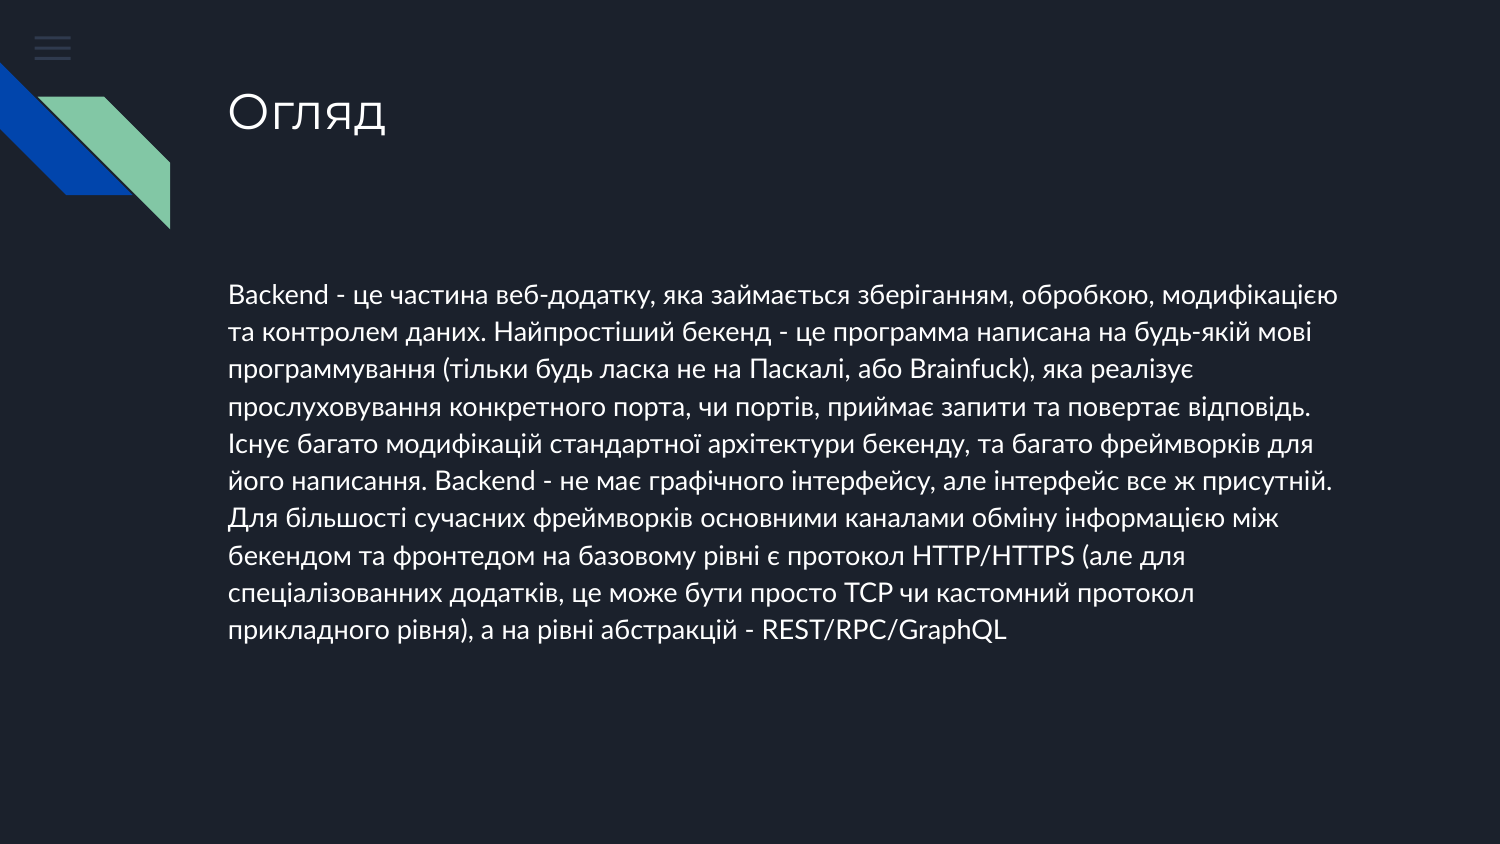

# Огляд
Backend - це частина веб-додатку, яка займається зберіганням, обробкою, модифікацією та контролем даних. Найпростіший бекенд - це программа написана на будь-якій мові программування (тільки будь ласка не на Паскалі, або Brainfuck), яка реалізує прослуховування конкретного порта, чи портів, приймає запити та повертає відповідь. Існує багато модифікацій стандартної архітектури бекенду, та багато фреймворків для його написання. Backend - не має графічного інтерфейсу, але інтерфейс все ж присутній. Для більшості сучасних фреймворків основними каналами обміну інформацією між бекендом та фронтедом на базовому рівні є протокол HTTP/HTTPS (але для спеціалізованних додатків, це може бути просто TCP чи кастомний протокол прикладного рівня), а на рівні абстракцій - REST/RPC/GraphQL